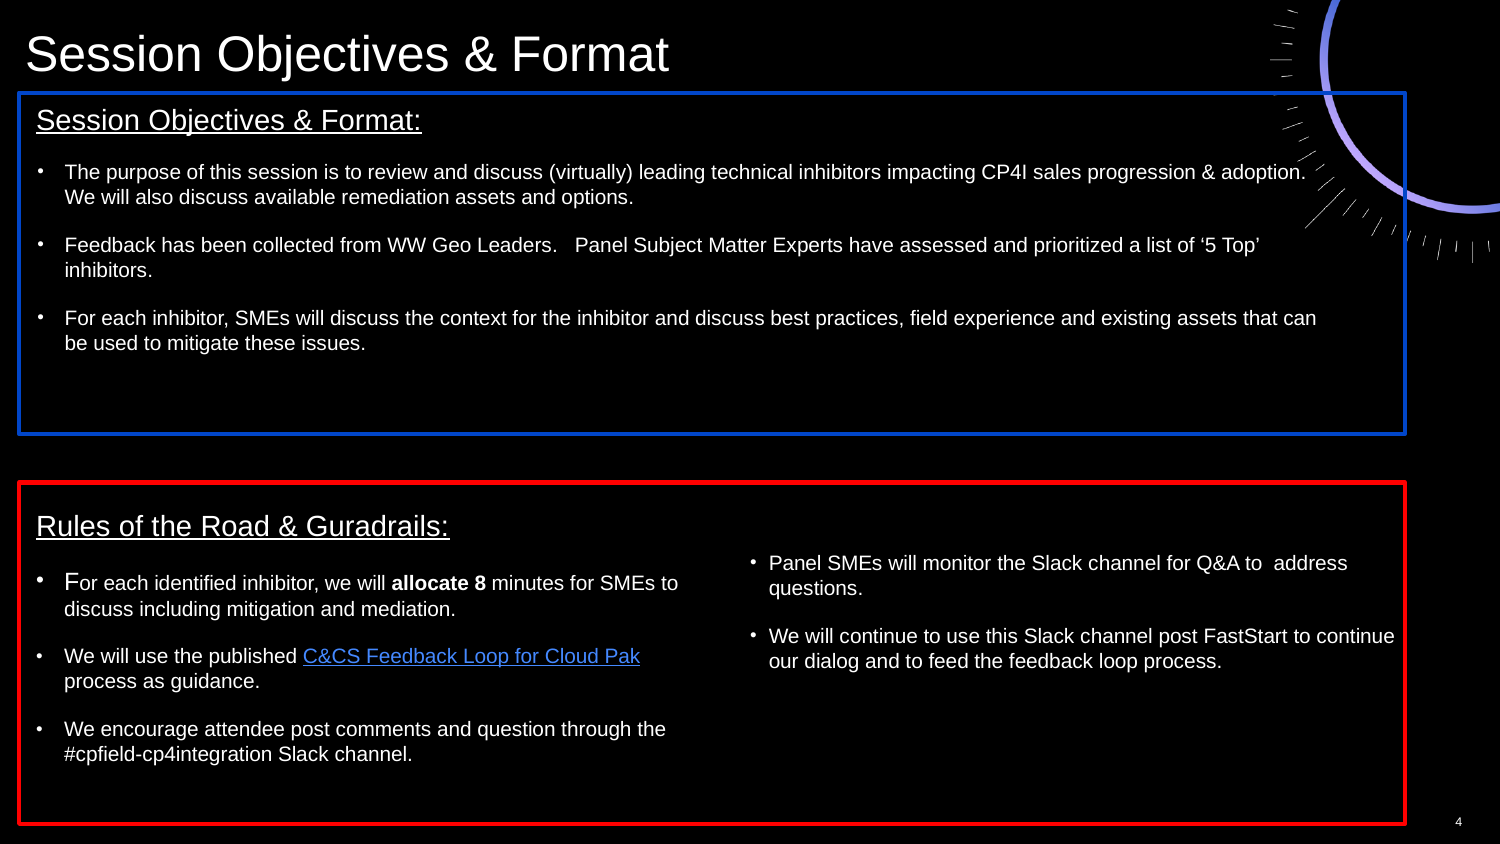

# Session Objectives & Format

Session Objectives & Format:
The purpose of this session is to review and discuss (virtually) leading technical inhibitors impacting CP4I sales progression & adoption.  We will also discuss available remediation assets and options.
Feedback has been collected from WW Geo Leaders.   Panel Subject Matter Experts have assessed and prioritized a list of ‘5 Top’ inhibitors.
For each inhibitor, SMEs will discuss the context for the inhibitor and discuss best practices, field experience and existing assets that can be used to mitigate these issues.

Panel SMEs will monitor the Slack channel for Q&A to  address questions.
We will continue to use this Slack channel post FastStart to continue our dialog and to feed the feedback loop process.
Rules of the Road & Guradrails:
For each identified inhibitor, we will allocate 8 minutes for SMEs to discuss including mitigation and mediation.
We will use the published C&CS Feedback Loop for Cloud Pak process as guidance.
We encourage attendee post comments and question through the #cpfield-cp4integration Slack channel.
4